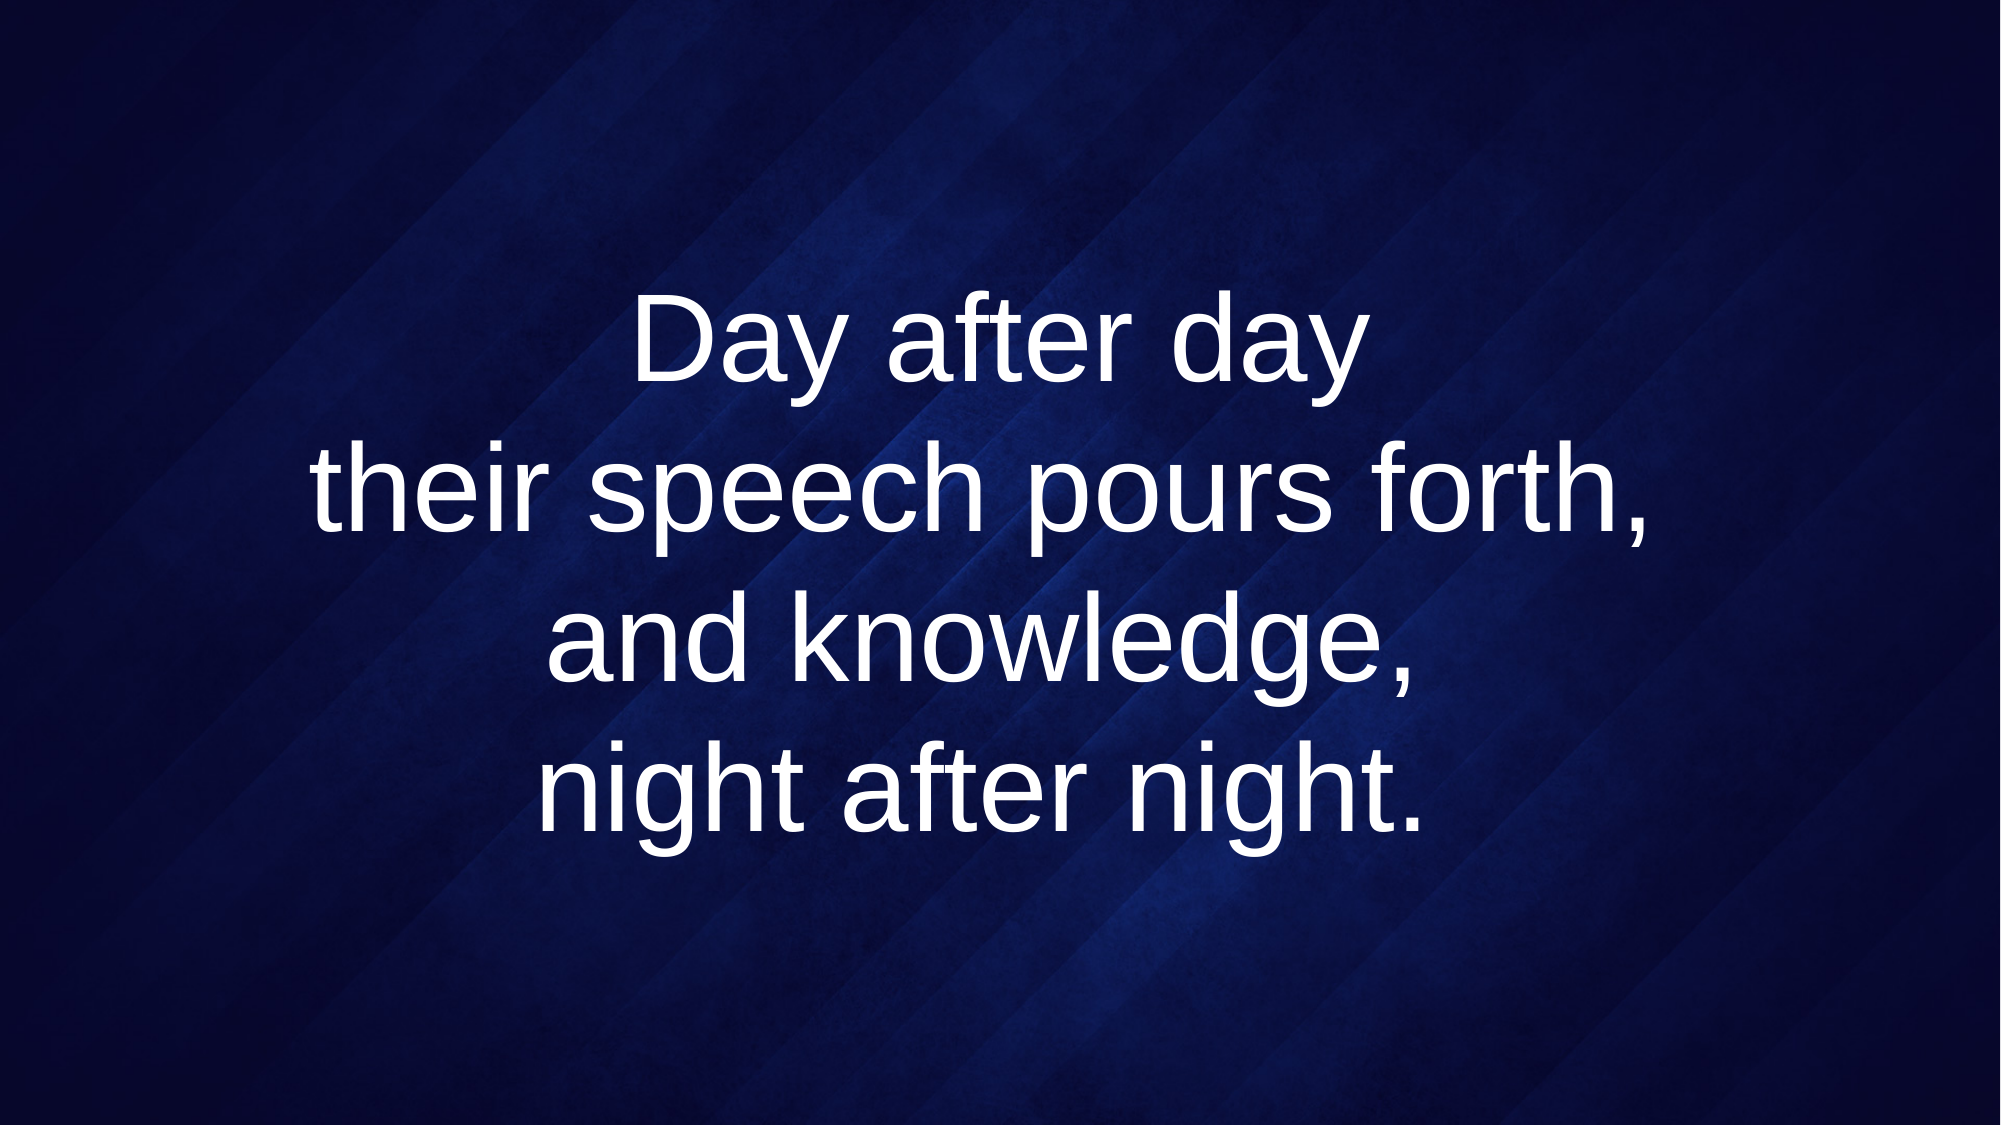

# Day after day their speech pours forth, and knowledge, night after night.